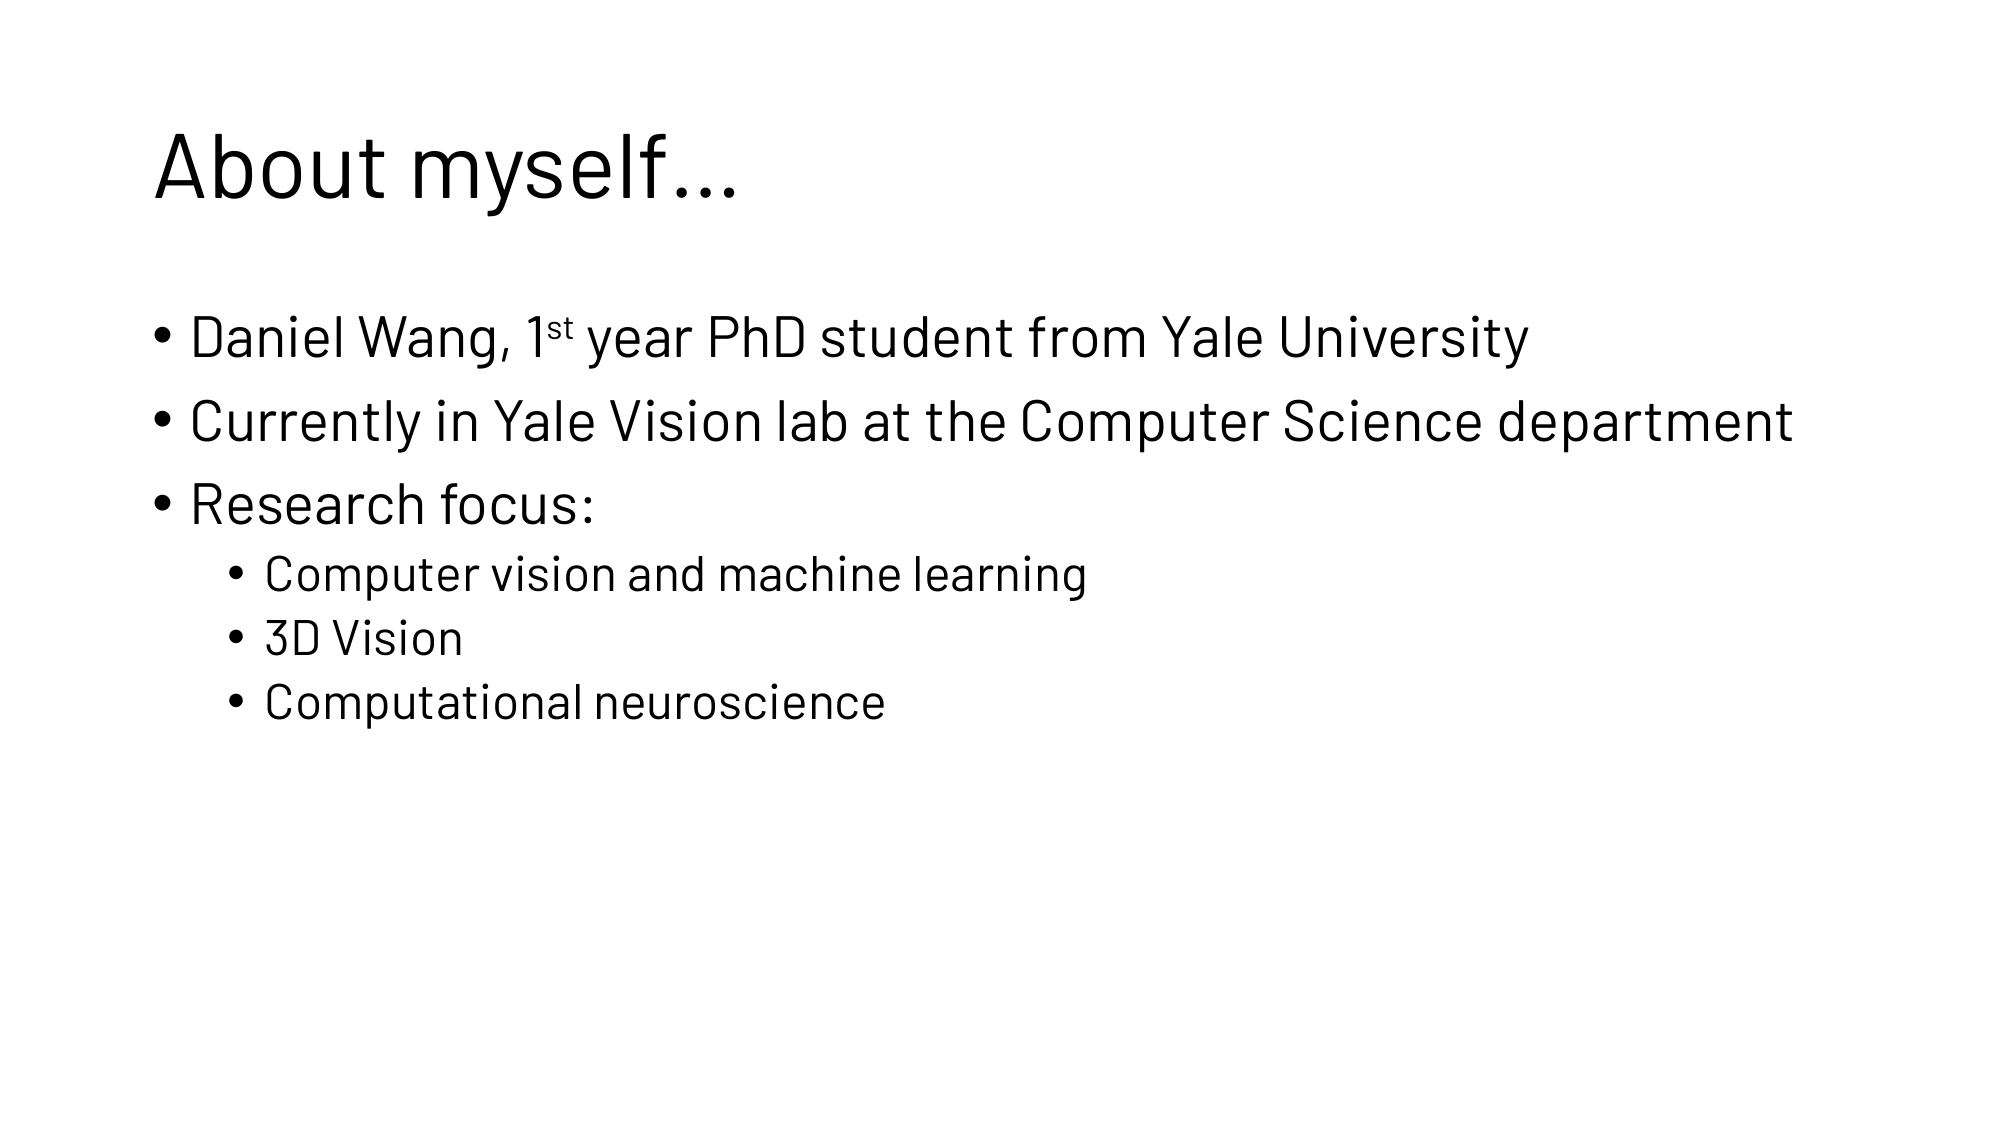

# About myself…
Daniel Wang, 1st year PhD student from Yale University
Currently in Yale Vision lab at the Computer Science department
Research focus:
Computer vision and machine learning
3D Vision
Computational neuroscience